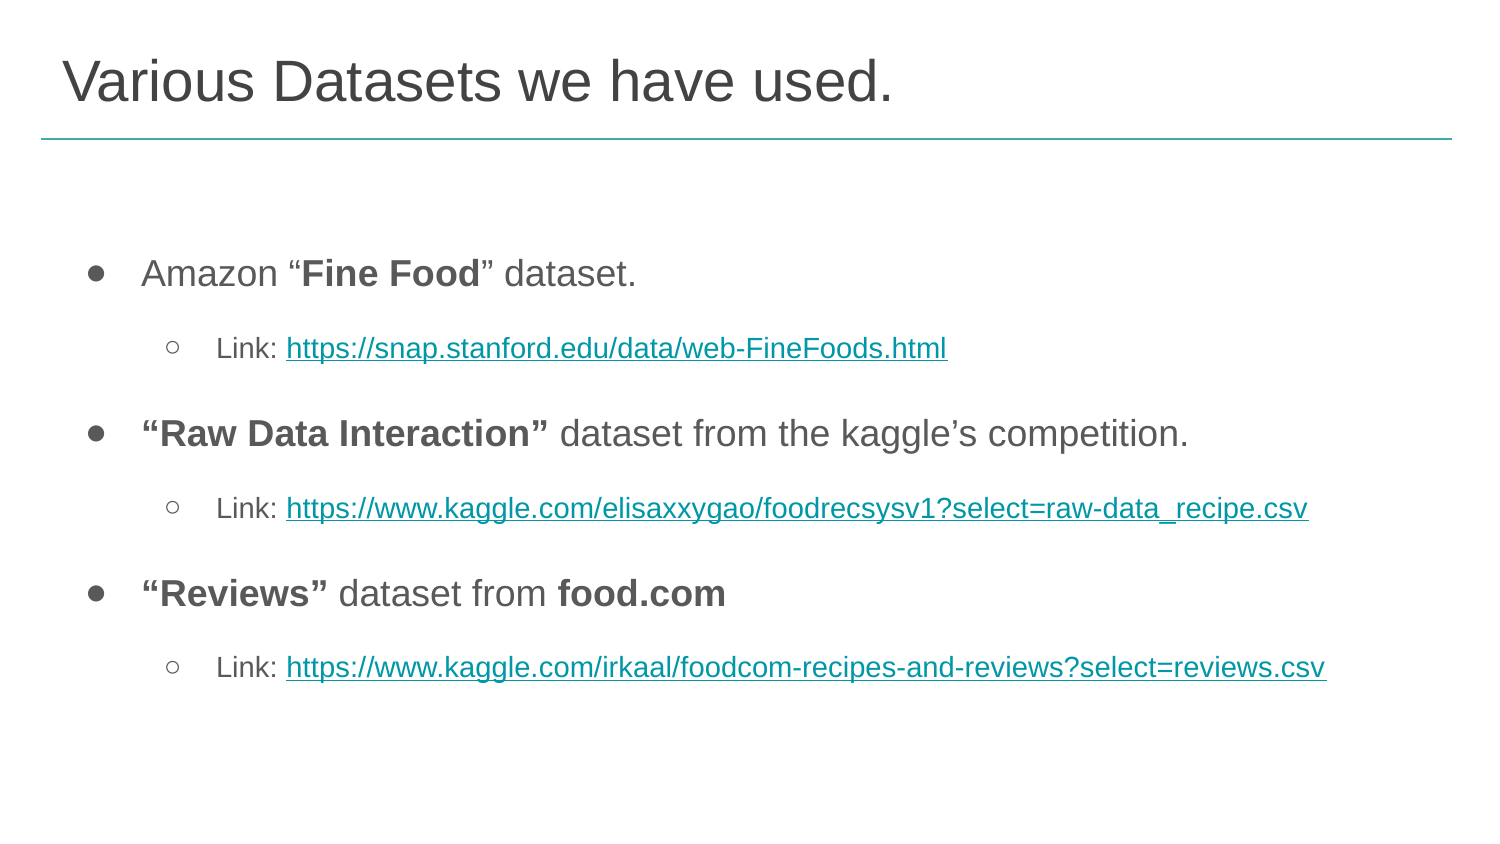

# Various Datasets we have used.
Amazon “Fine Food” dataset.
Link: https://snap.stanford.edu/data/web-FineFoods.html
“Raw Data Interaction” dataset from the kaggle’s competition.
Link: https://www.kaggle.com/elisaxxygao/foodrecsysv1?select=raw-data_recipe.csv
“Reviews” dataset from food.com
Link: https://www.kaggle.com/irkaal/foodcom-recipes-and-reviews?select=reviews.csv